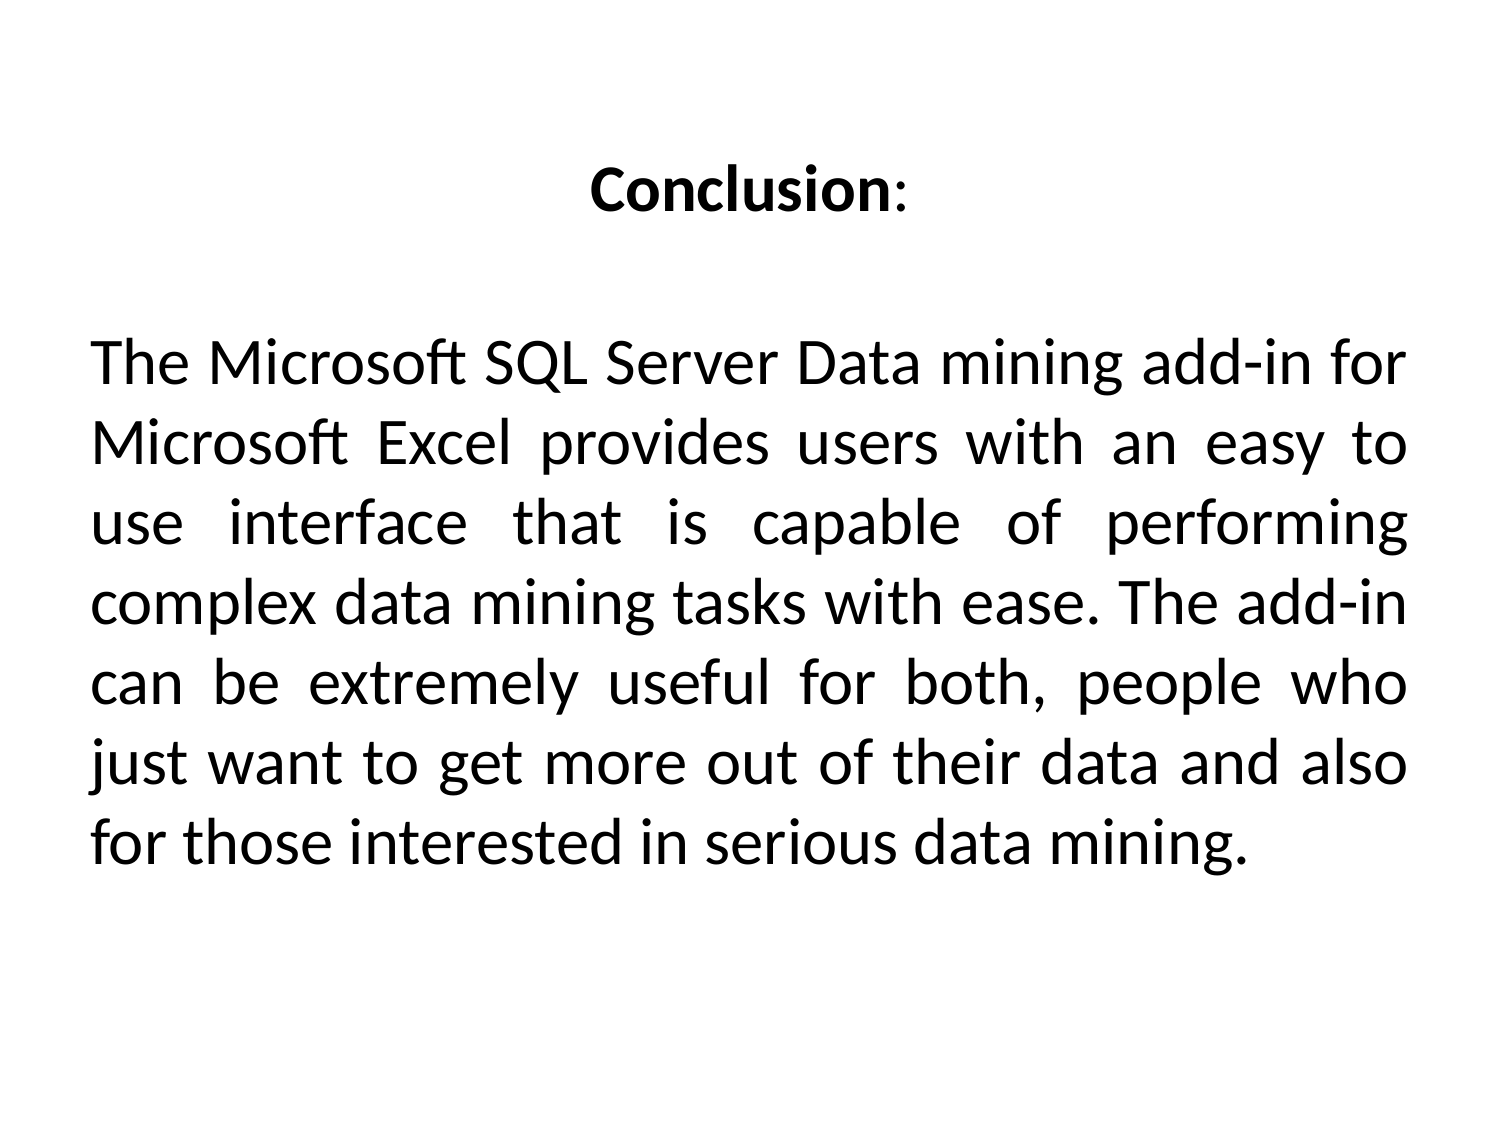

Conclusion:
The Microsoft SQL Server Data mining add-in for Microsoft Excel provides users with an easy to use interface that is capable of performing complex data mining tasks with ease. The add-in can be extremely useful for both, people who just want to get more out of their data and also for those interested in serious data mining.